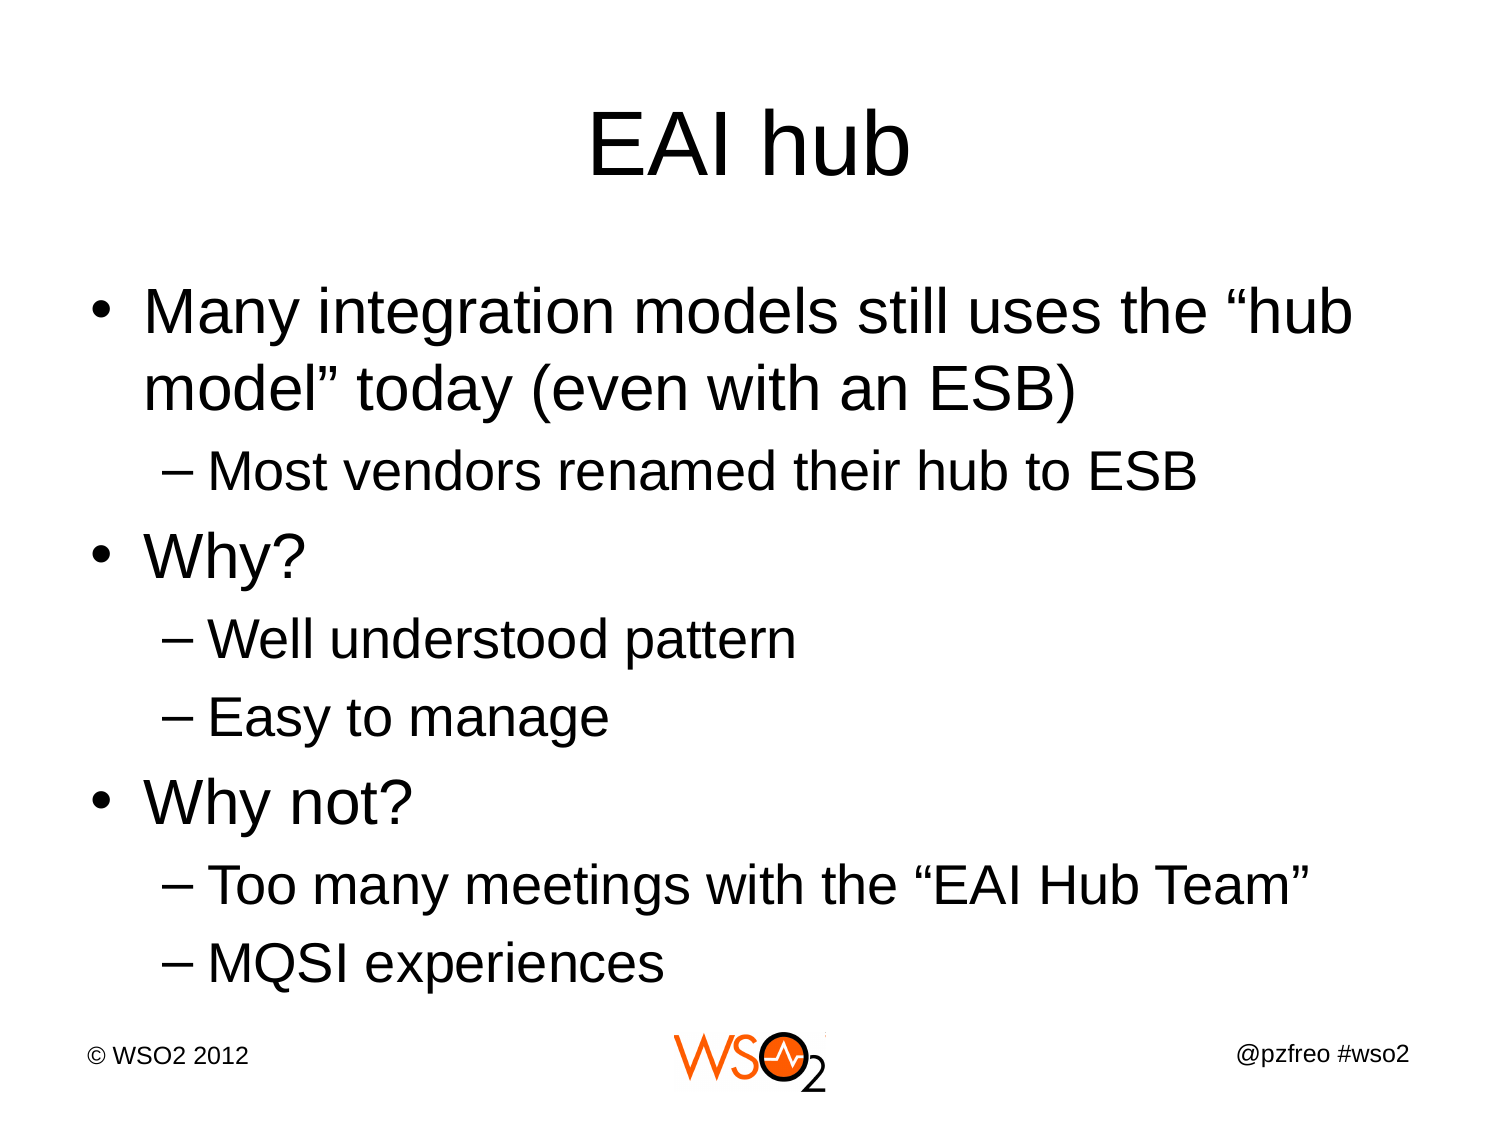

# EAI hub
Many integration models still uses the “hub model” today (even with an ESB)
Most vendors renamed their hub to ESB
Why?
Well understood pattern
Easy to manage
Why not?
Too many meetings with the “EAI Hub Team”
MQSI experiences